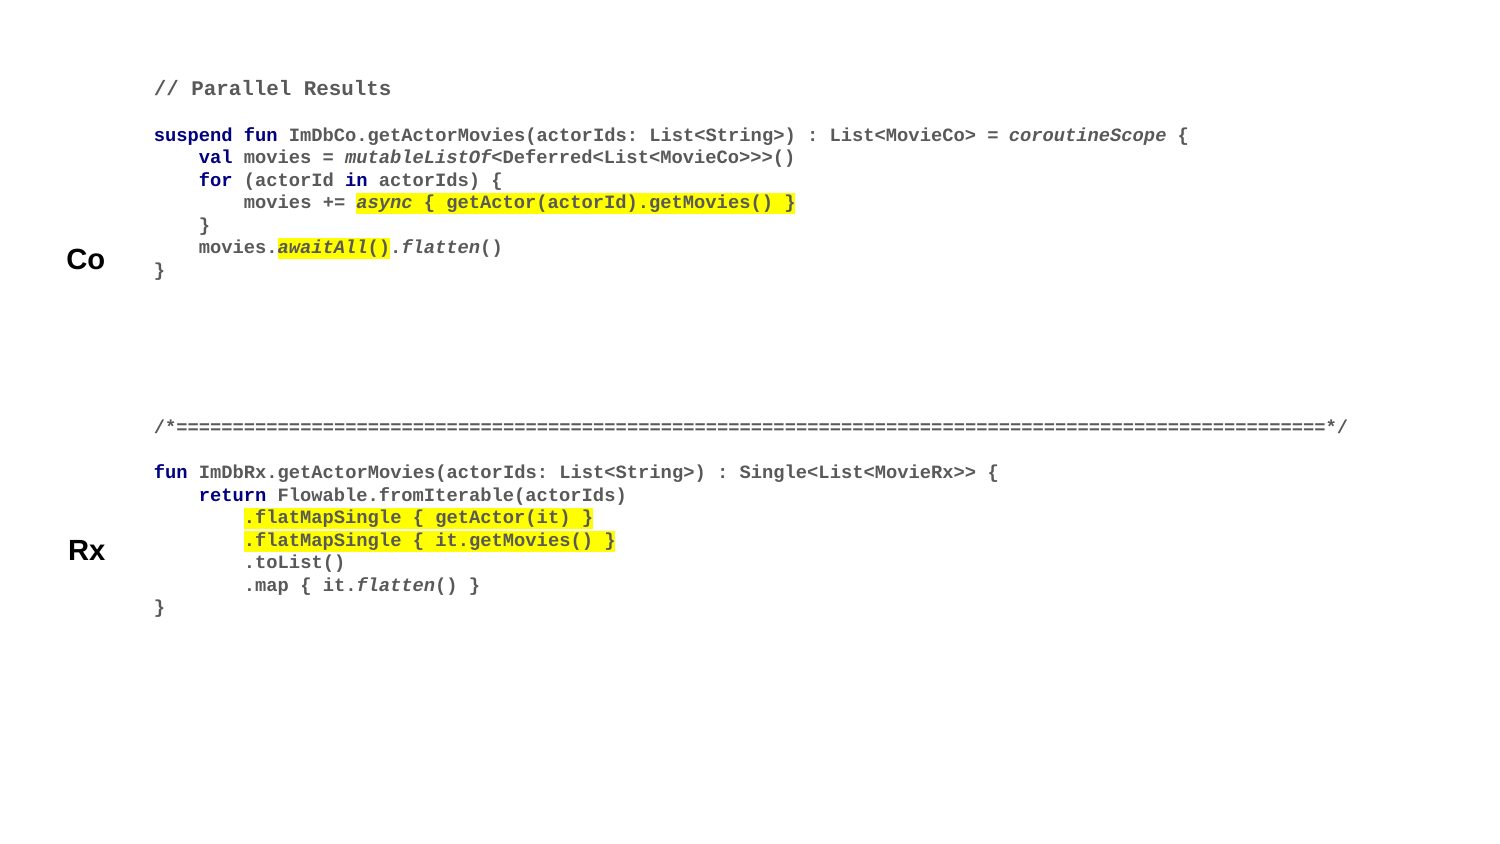

// Parallel Results
suspend fun ImDbCo.getActorMovies(actorIds: List<String>) : List<MovieCo> = coroutineScope {
    val movies = mutableListOf<Deferred<List<MovieCo>>>()
    for (actorId in actorIds) {
        movies += async { getActor(actorId).getMovies() }
    }
    movies.awaitAll().flatten()
}
/*======================================================================================================*/
fun ImDbRx.getActorMovies(actorIds: List<String>) : Single<List<MovieRx>> {
    return Flowable.fromIterable(actorIds)
        .flatMapSingle { getActor(it) }
        .flatMapSingle { it.getMovies() }
        .toList()
        .map { it.flatten() }
}
Co
Rx